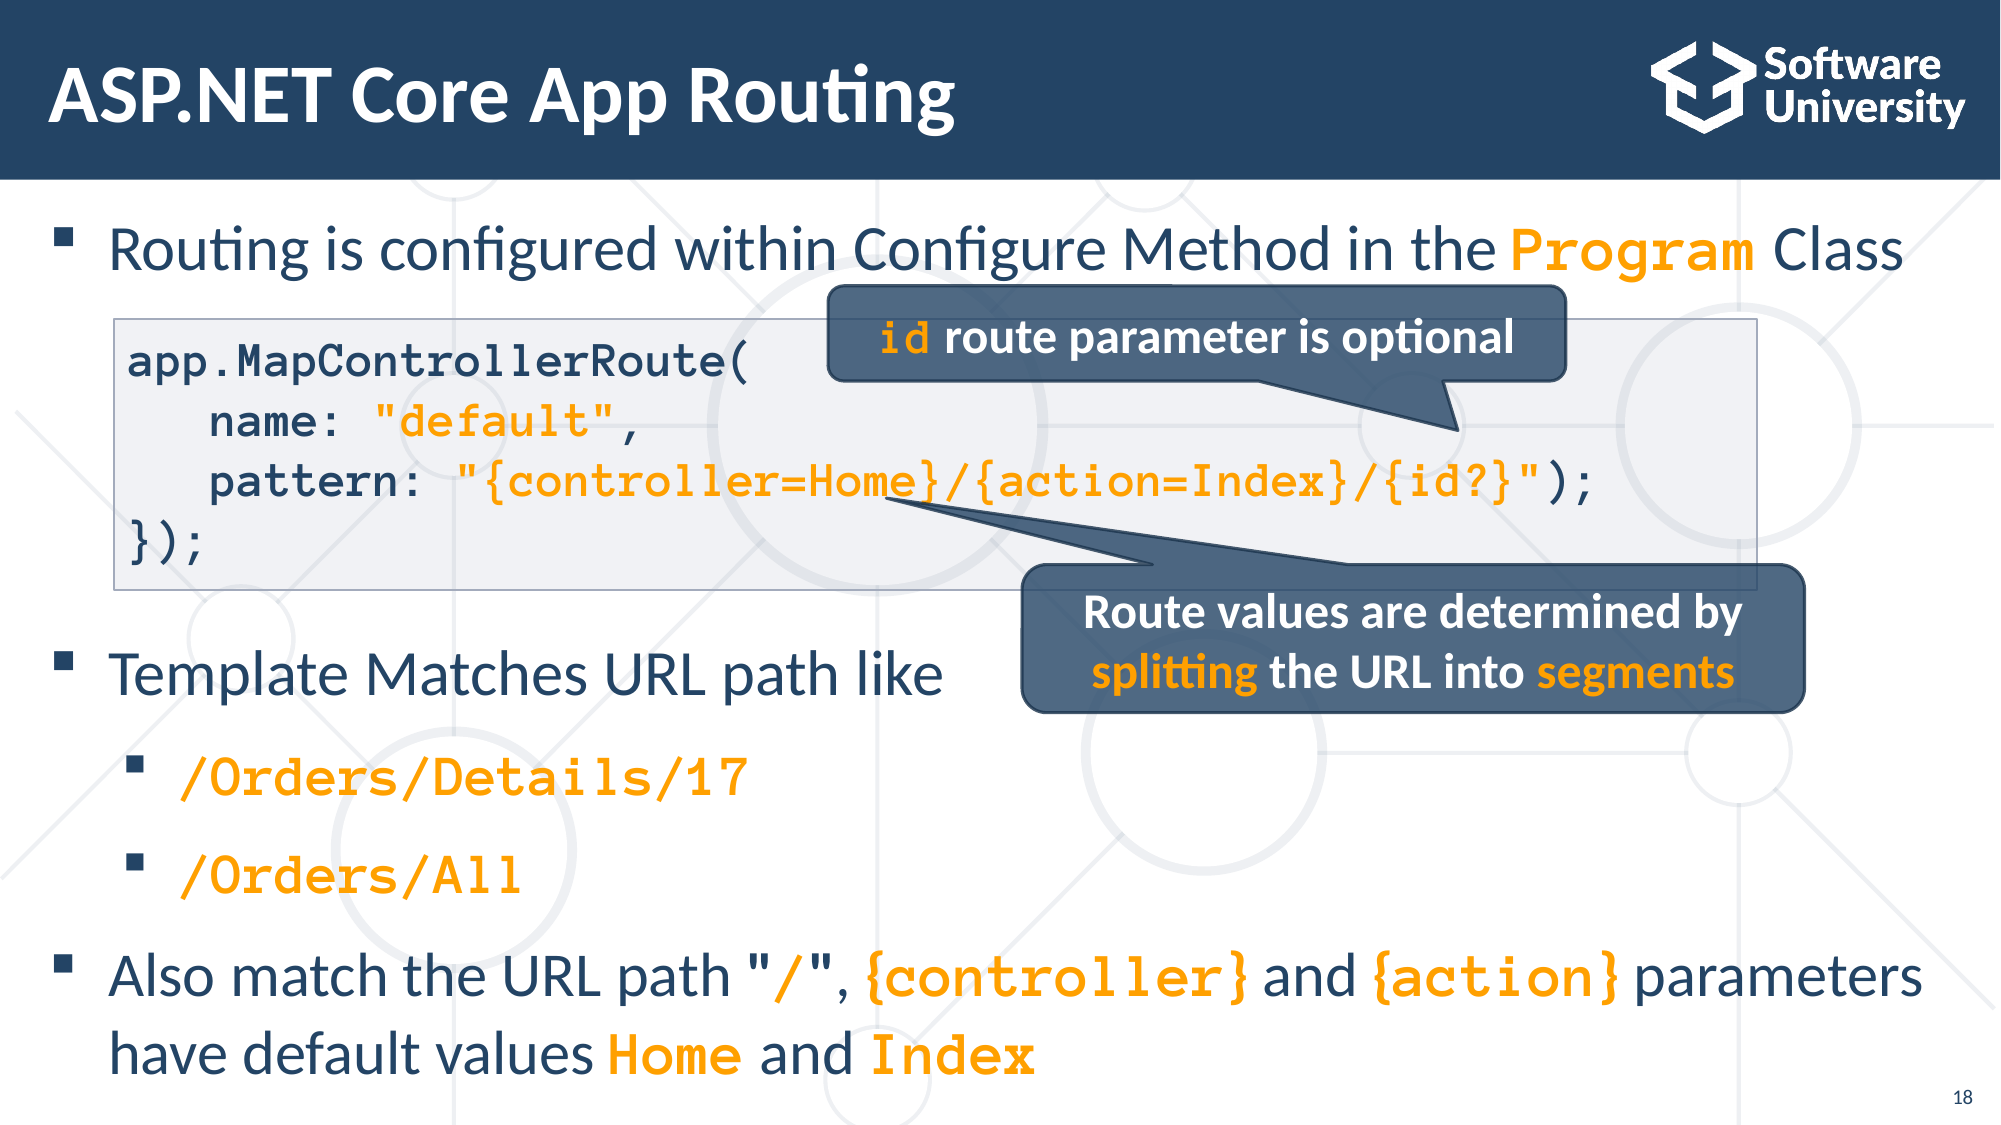

# ASP.NET Core App Routing
Routing is configured within Configure Method in the Program Class

Template Matches URL path like
/Orders/Details/17
/Orders/All
Also match the URL path "/", {controller} and {action} parameters have default values Home and Index

id route parameter is optional
app.MapControllerRoute(
   name: "default",
   pattern: "{controller=Home}/{action=Index}/{id?}");
});
Route values are determined by splitting the URL into segments
18